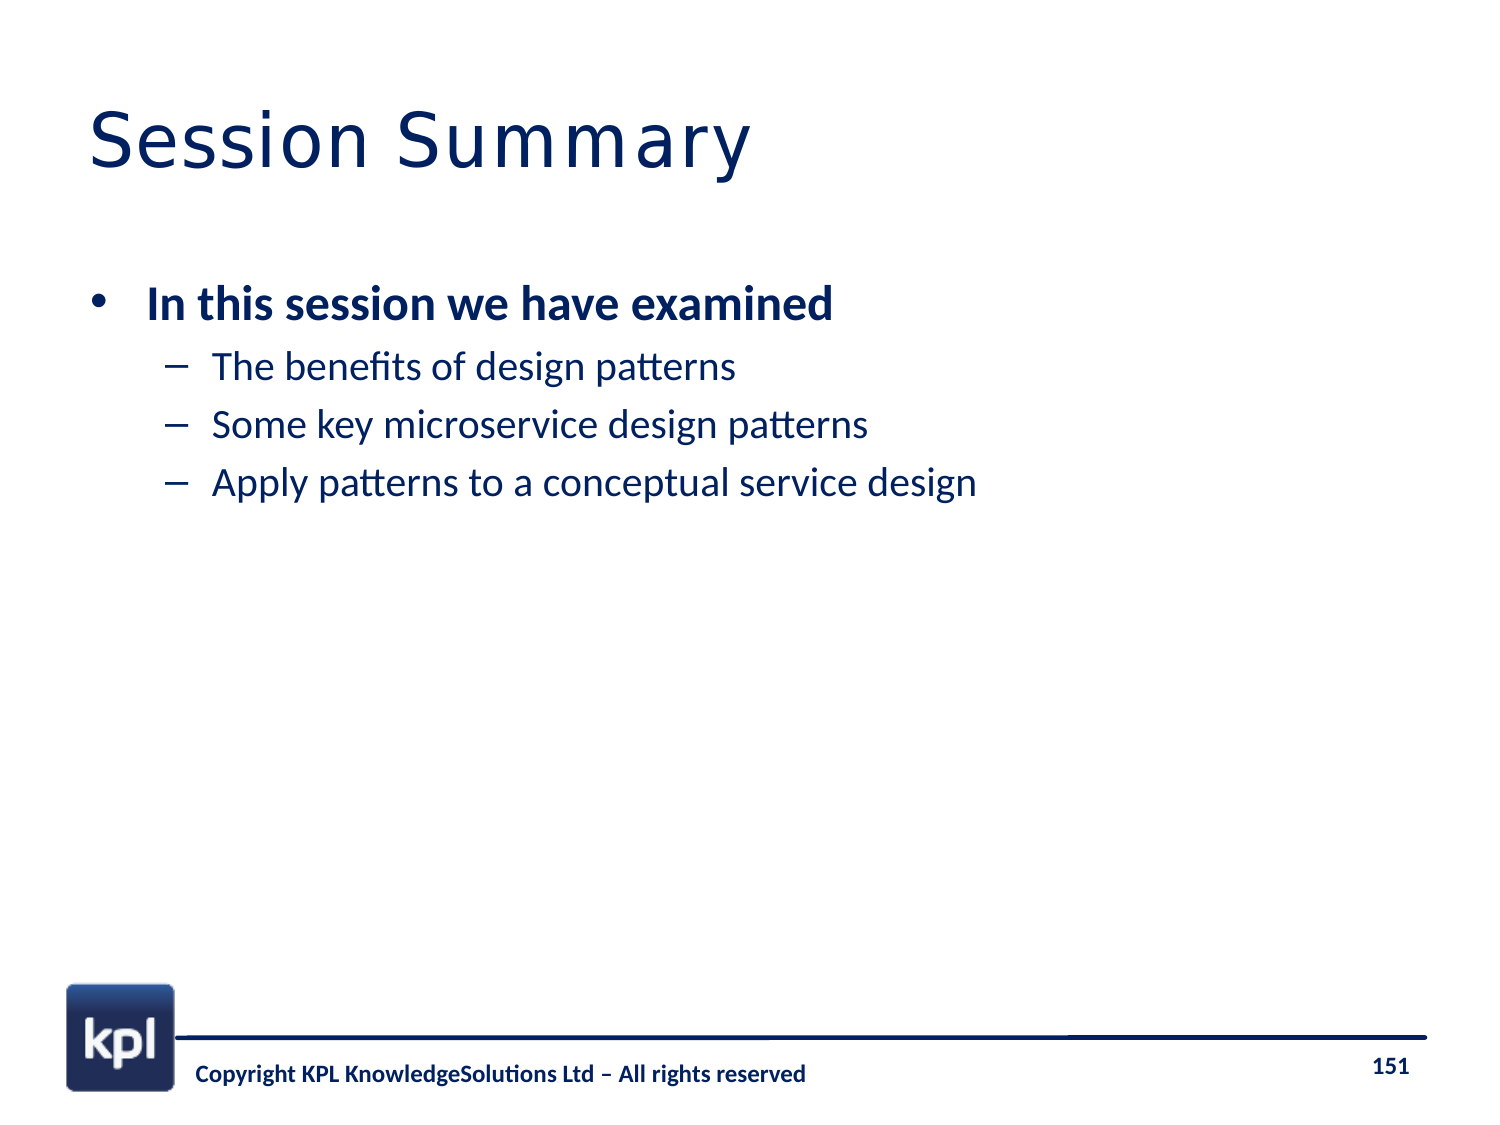

# Session Summary
In this session we have examined
The benefits of design patterns
Some key microservice design patterns
Apply patterns to a conceptual service design
Copyright KPL KnowledgeSolutions Ltd – All rights reserved
151